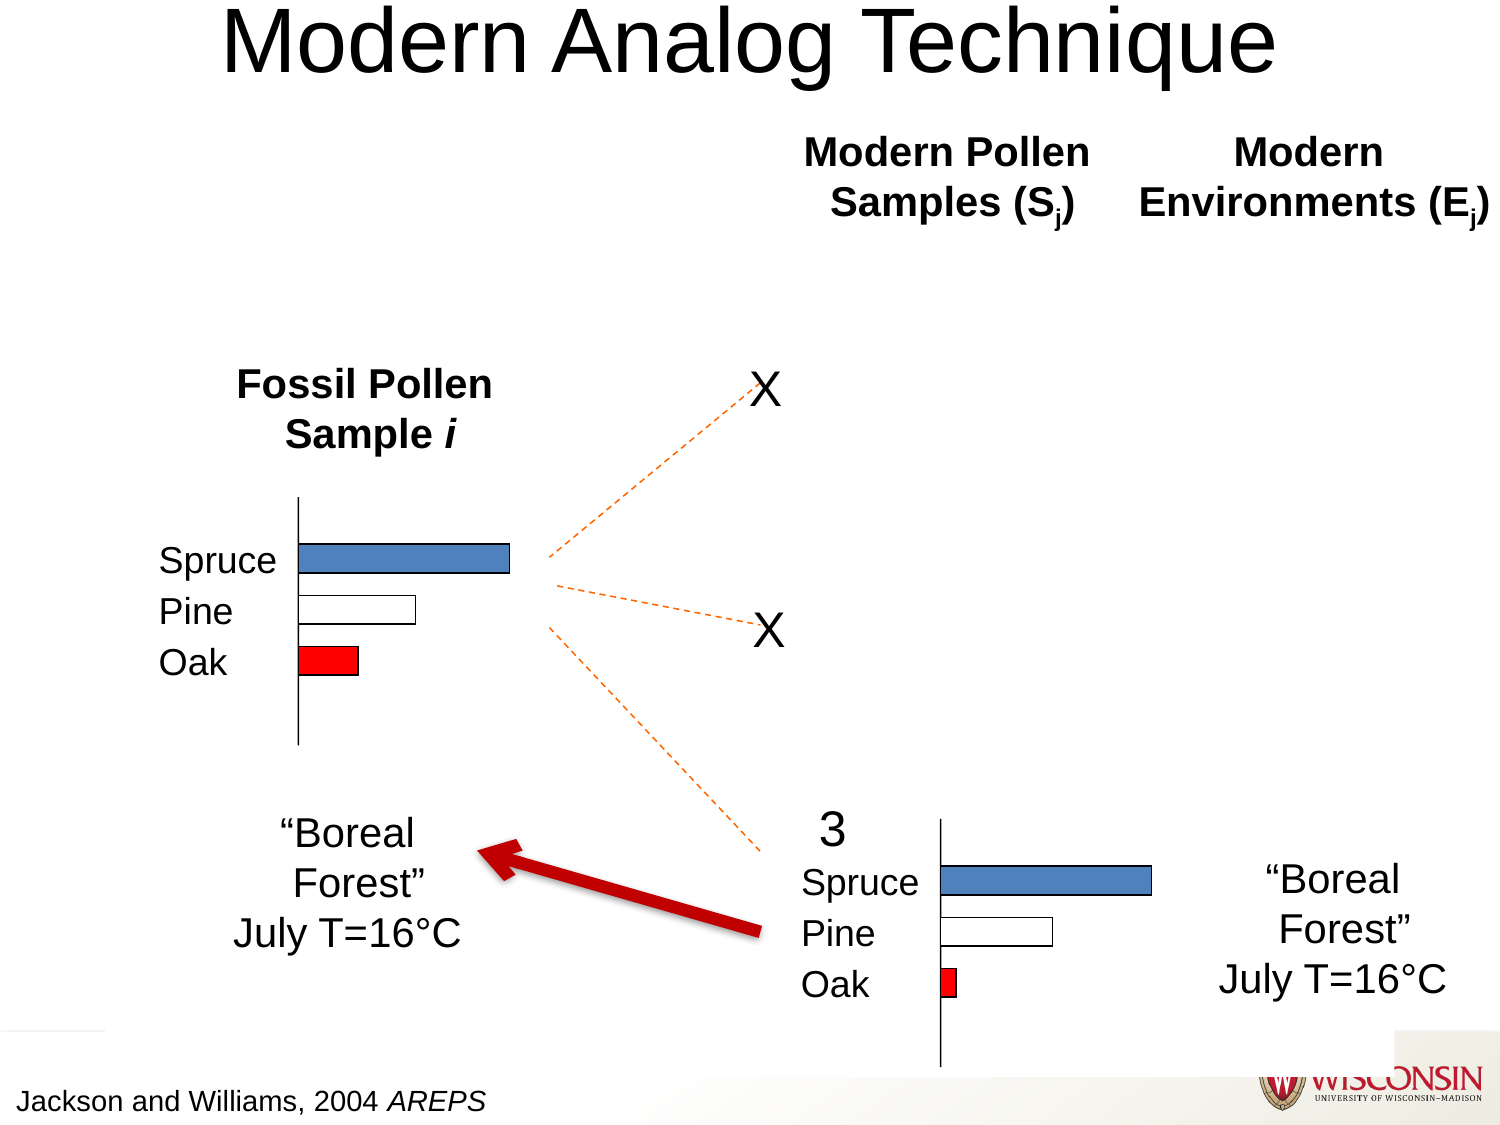

# Modern Analog Technique
Modern Pollen
Samples (Sj)
Modern
Environments (Ej)

Modern Analog Technique
powerpoint fig
X
Fossil Pollen
Sample i
Assumption:  if the composition
Reason by analogy:  If pollen sample A is similar in composition to pollen sample B, then they are likely to have been drawn from similar communities
Similarity

Spruce

Pine

Oak

X

3
“Boreal
  Forest”
July T=16°C

Spruce

Pine

Oak

“Boreal
  Forest”
July T=16°C
Jackson and Williams, 2004 AREPS